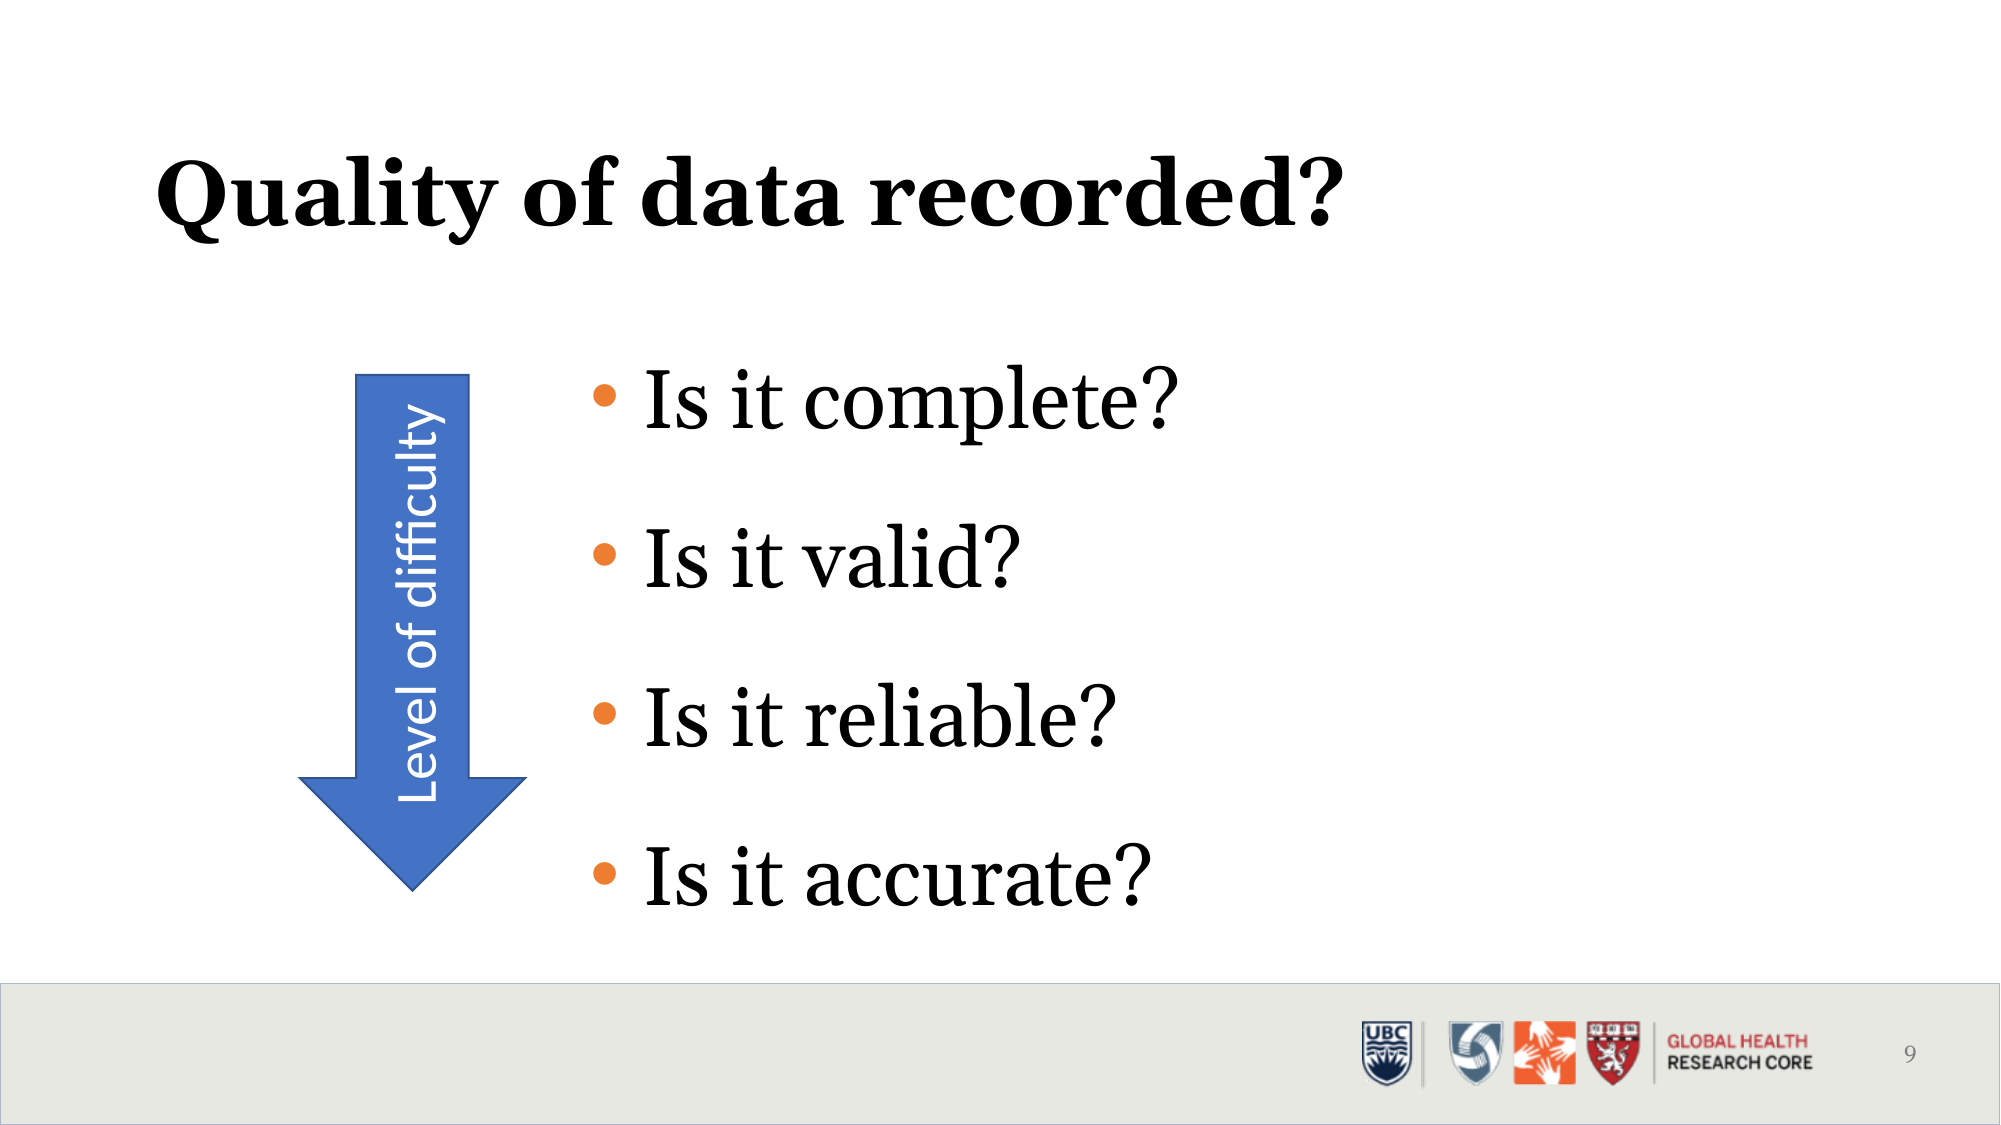

9
Quality of data recorded?
Is it complete?

Is it valid?

Is it reliable?

Is it accurate?
Level of difficulty
9